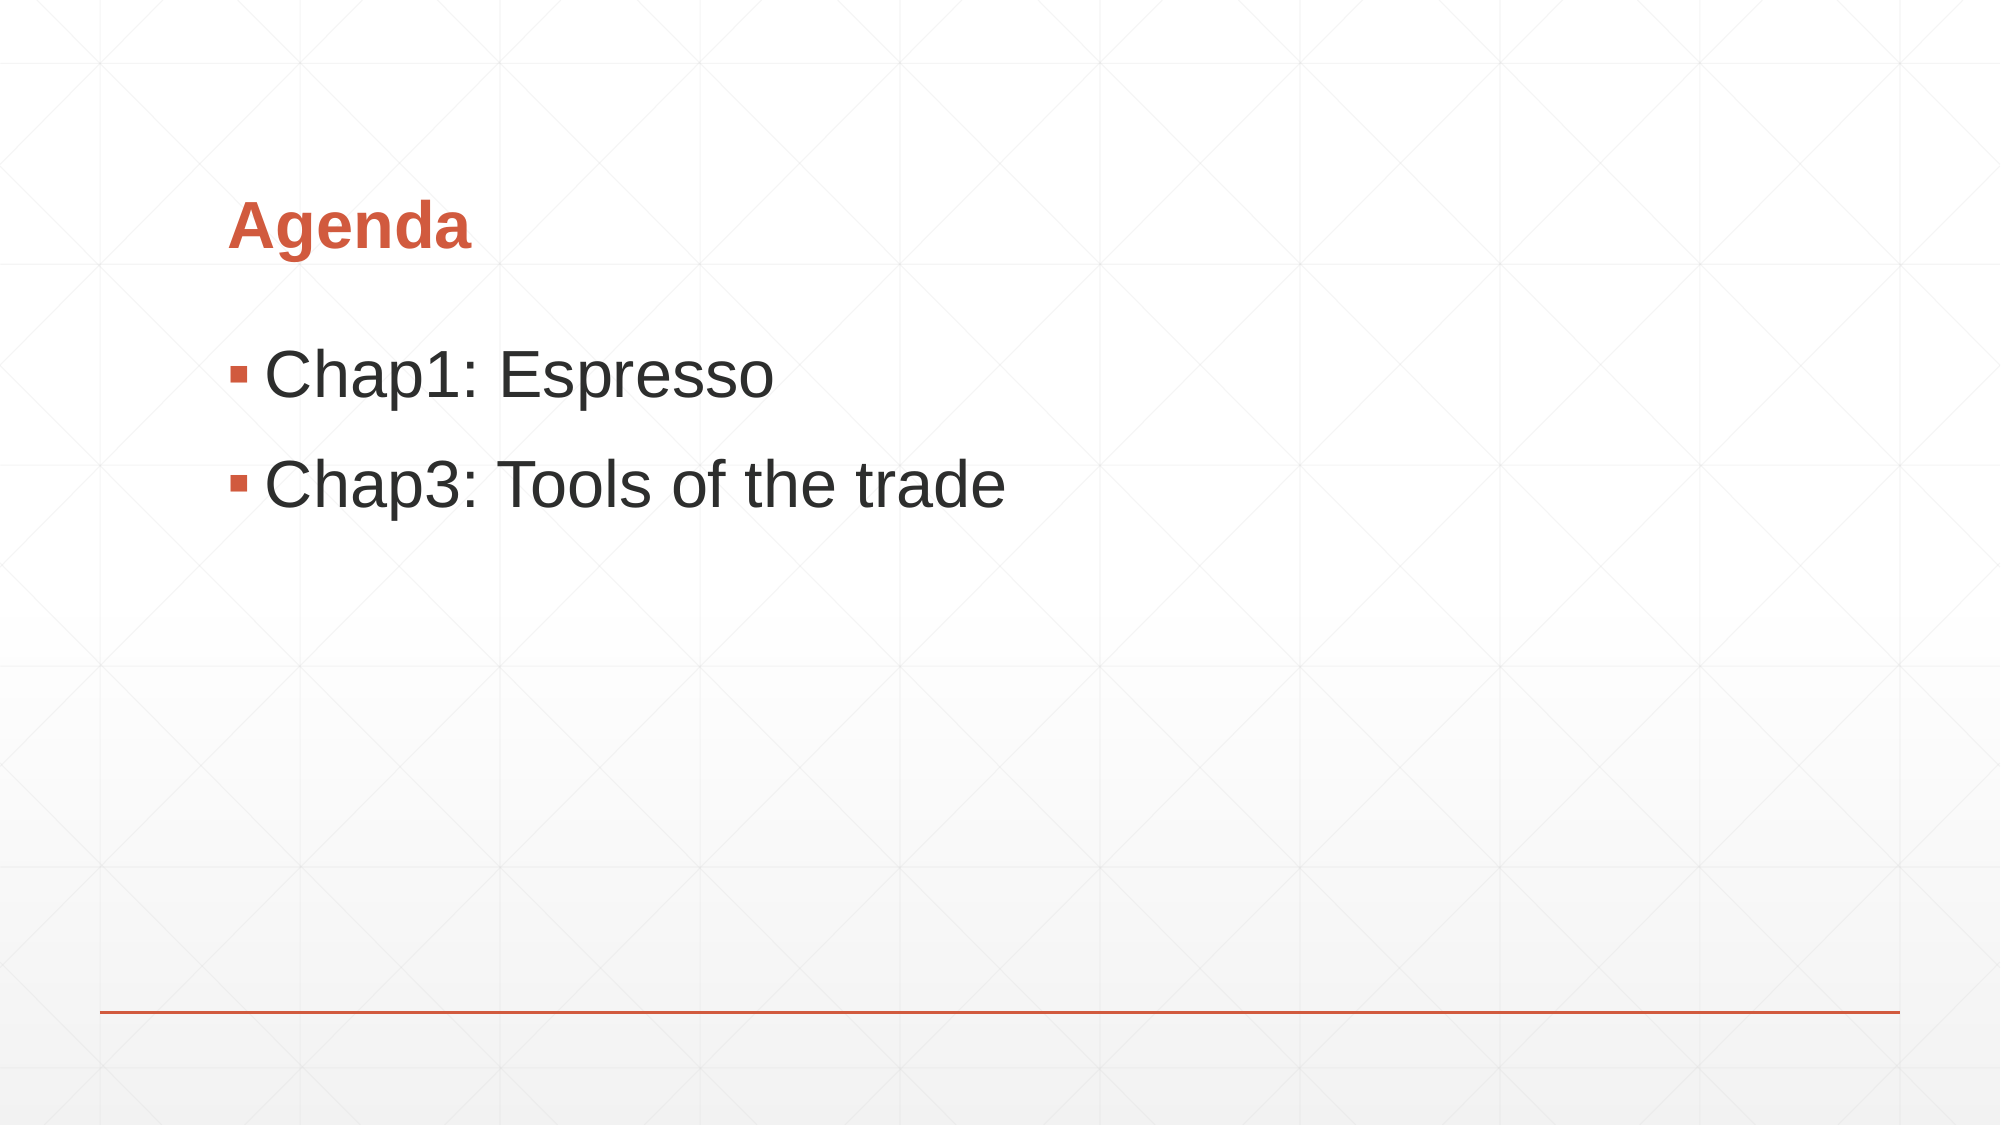

# Agenda
Chap1: Espresso
Chap3: Tools of the trade